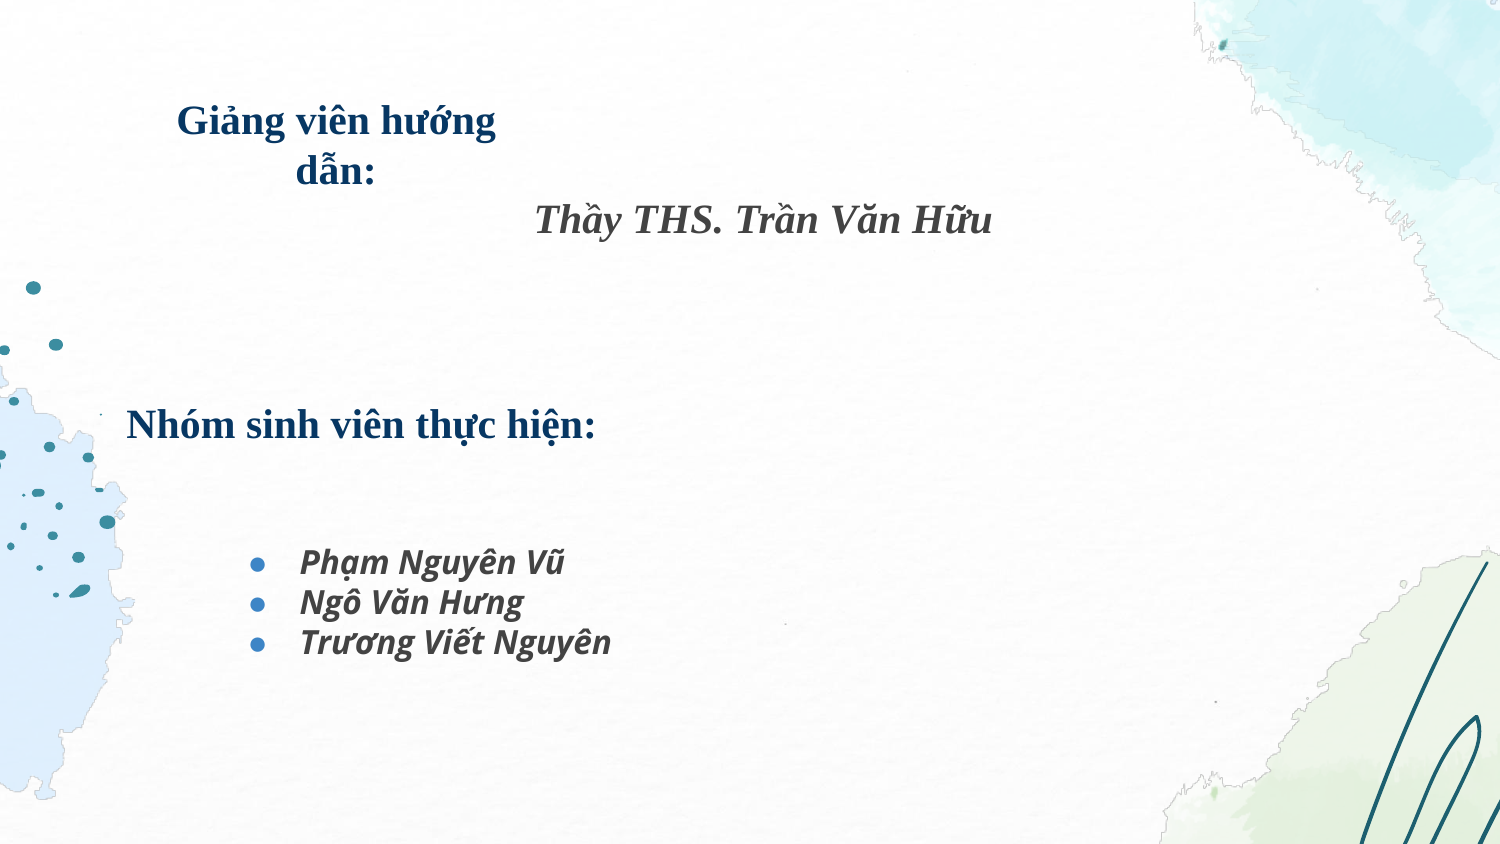

# Giảng viên hướng dẫn:
Thầy THS. Trần Văn Hữu

Nhóm sinh viên thực hiện:
Phạm Nguyên Vũ
Ngô Văn Hưng
Trương Viết Nguyên